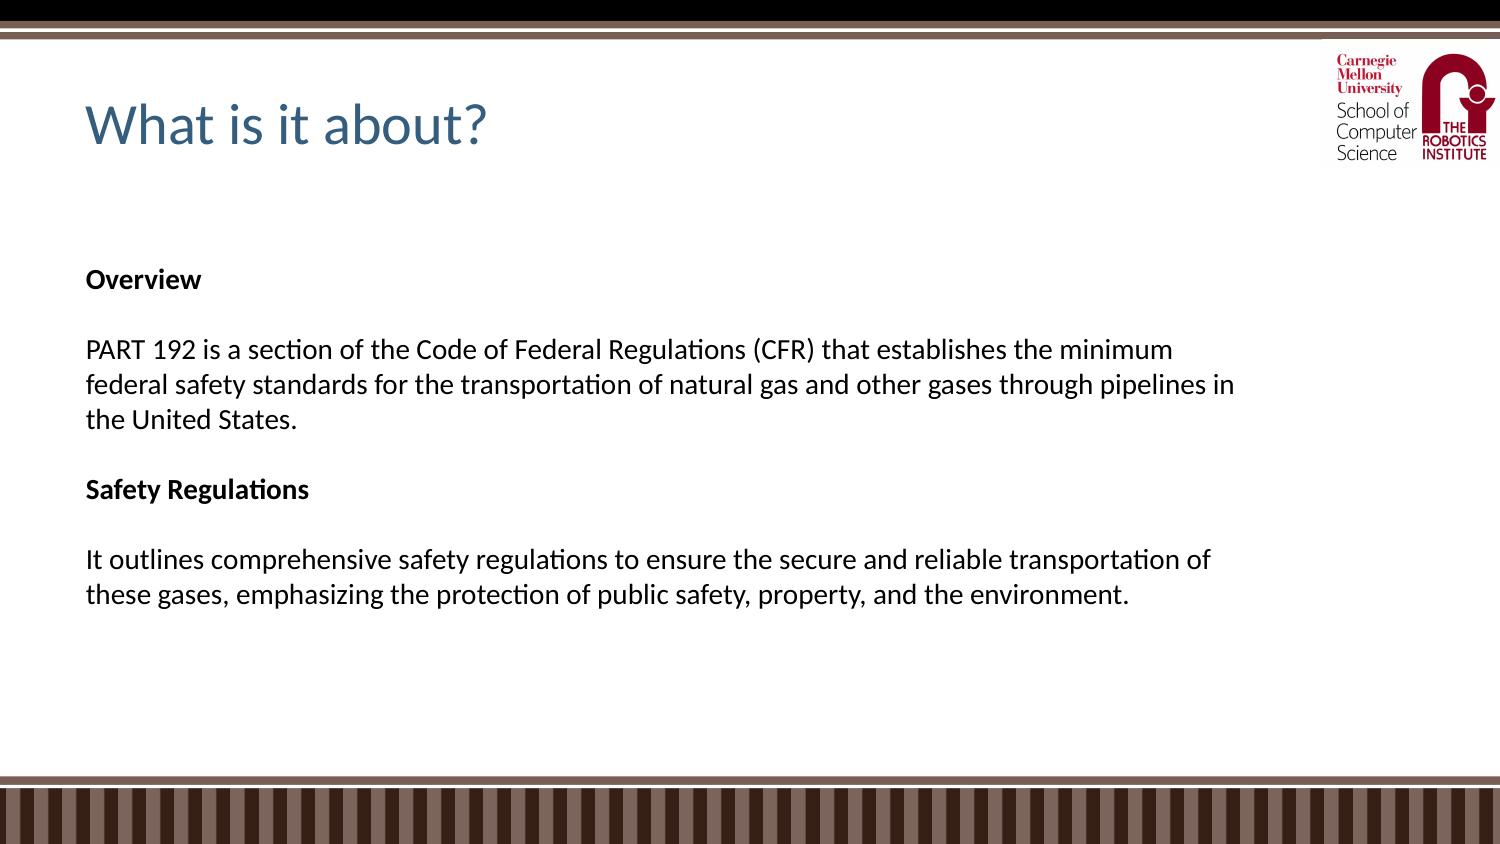

# What is it about?

Overview

PART 192 is a section of the Code of Federal Regulations (CFR) that establishes the minimum federal safety standards for the transportation of natural gas and other gases through pipelines in the United States.

Safety Regulations

It outlines comprehensive safety regulations to ensure the secure and reliable transportation of these gases, emphasizing the protection of public safety, property, and the environment.
3